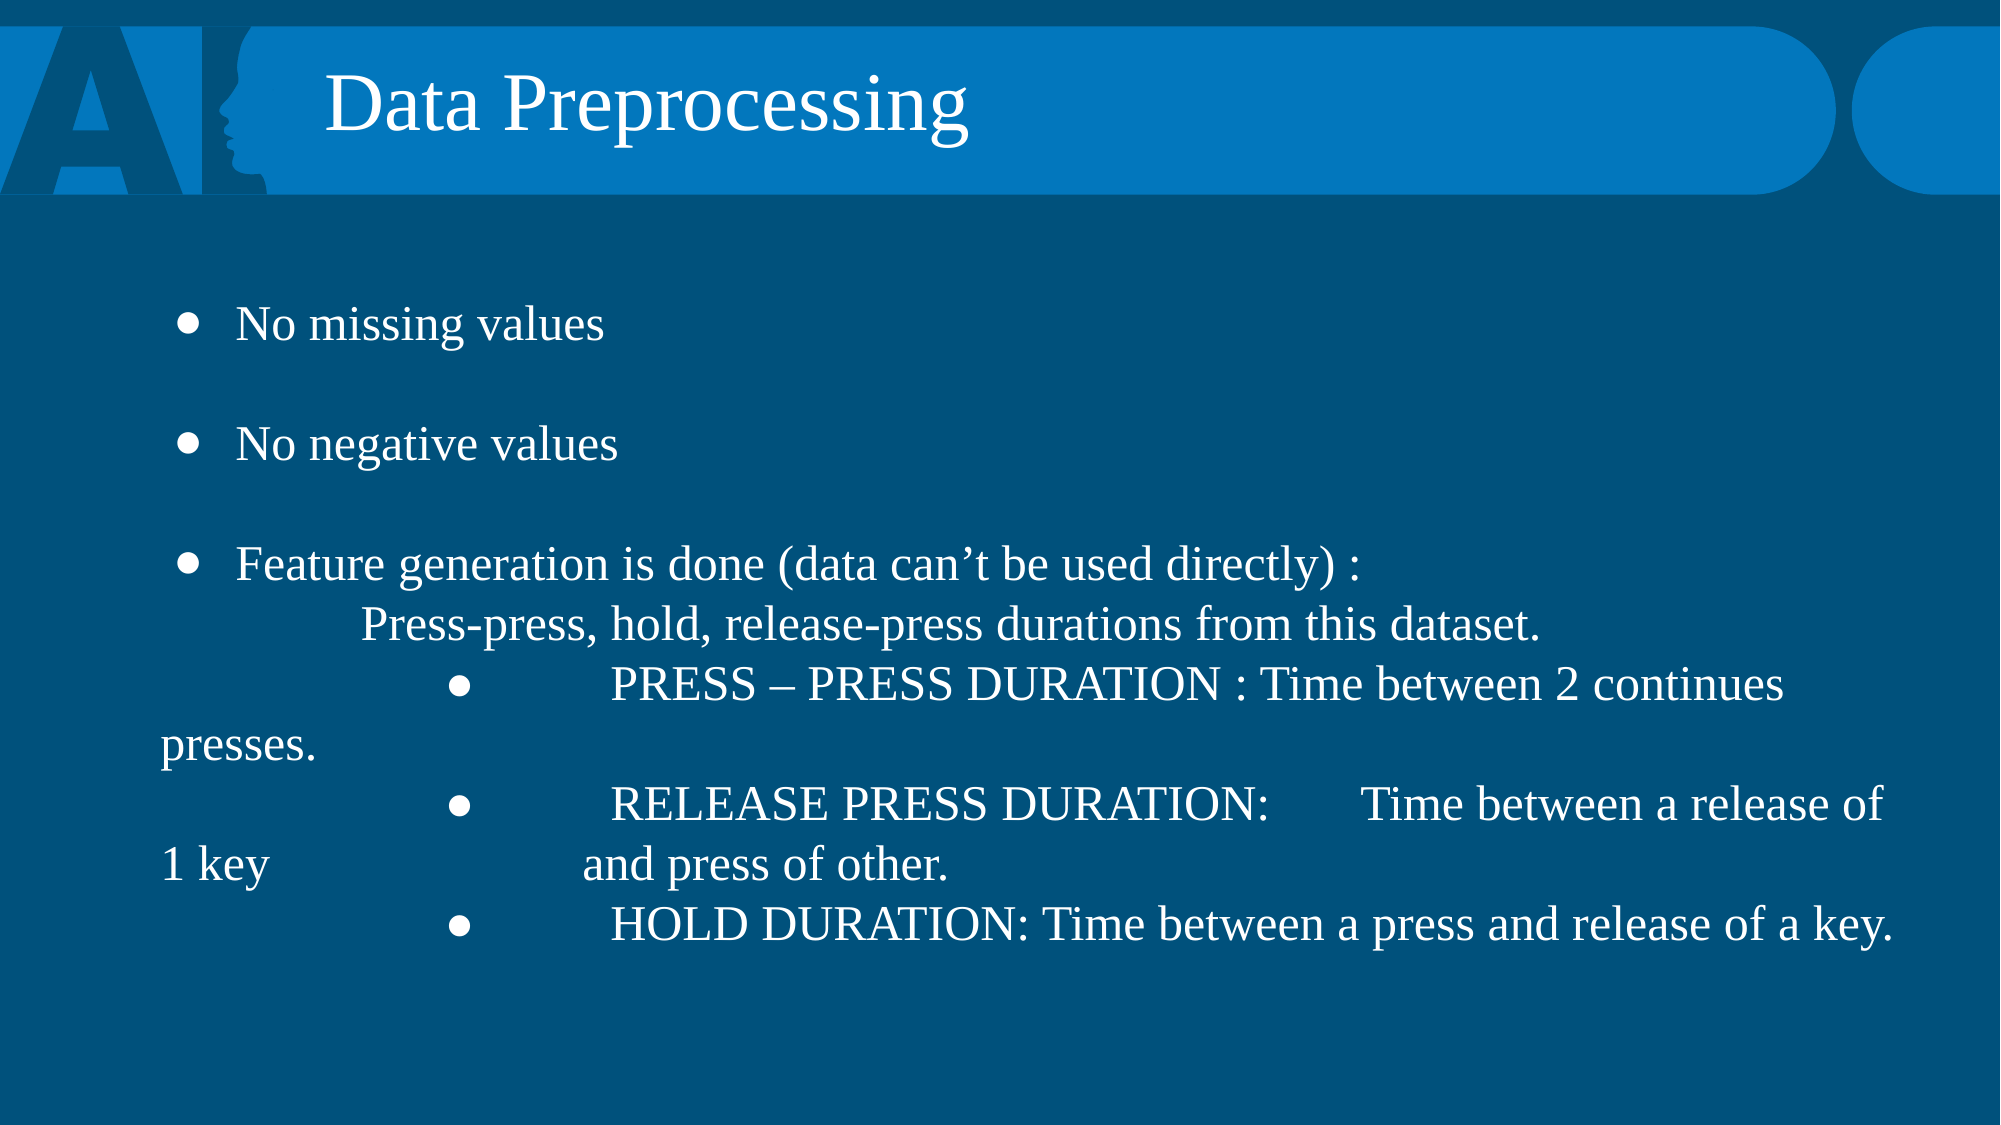

Data Preprocessing
No missing values

No negative values

Feature generation is done (data can’t be used directly) :
                Press-press, hold, release-press durations from this dataset.
                       ⦁	PRESS – PRESS DURATION : Time between 2 continues presses.
                       ⦁	RELEASE PRESS DURATION:	Time between a release of 1 key                         and press of other.
                       ⦁	HOLD DURATION: Time between a press and release of a key.